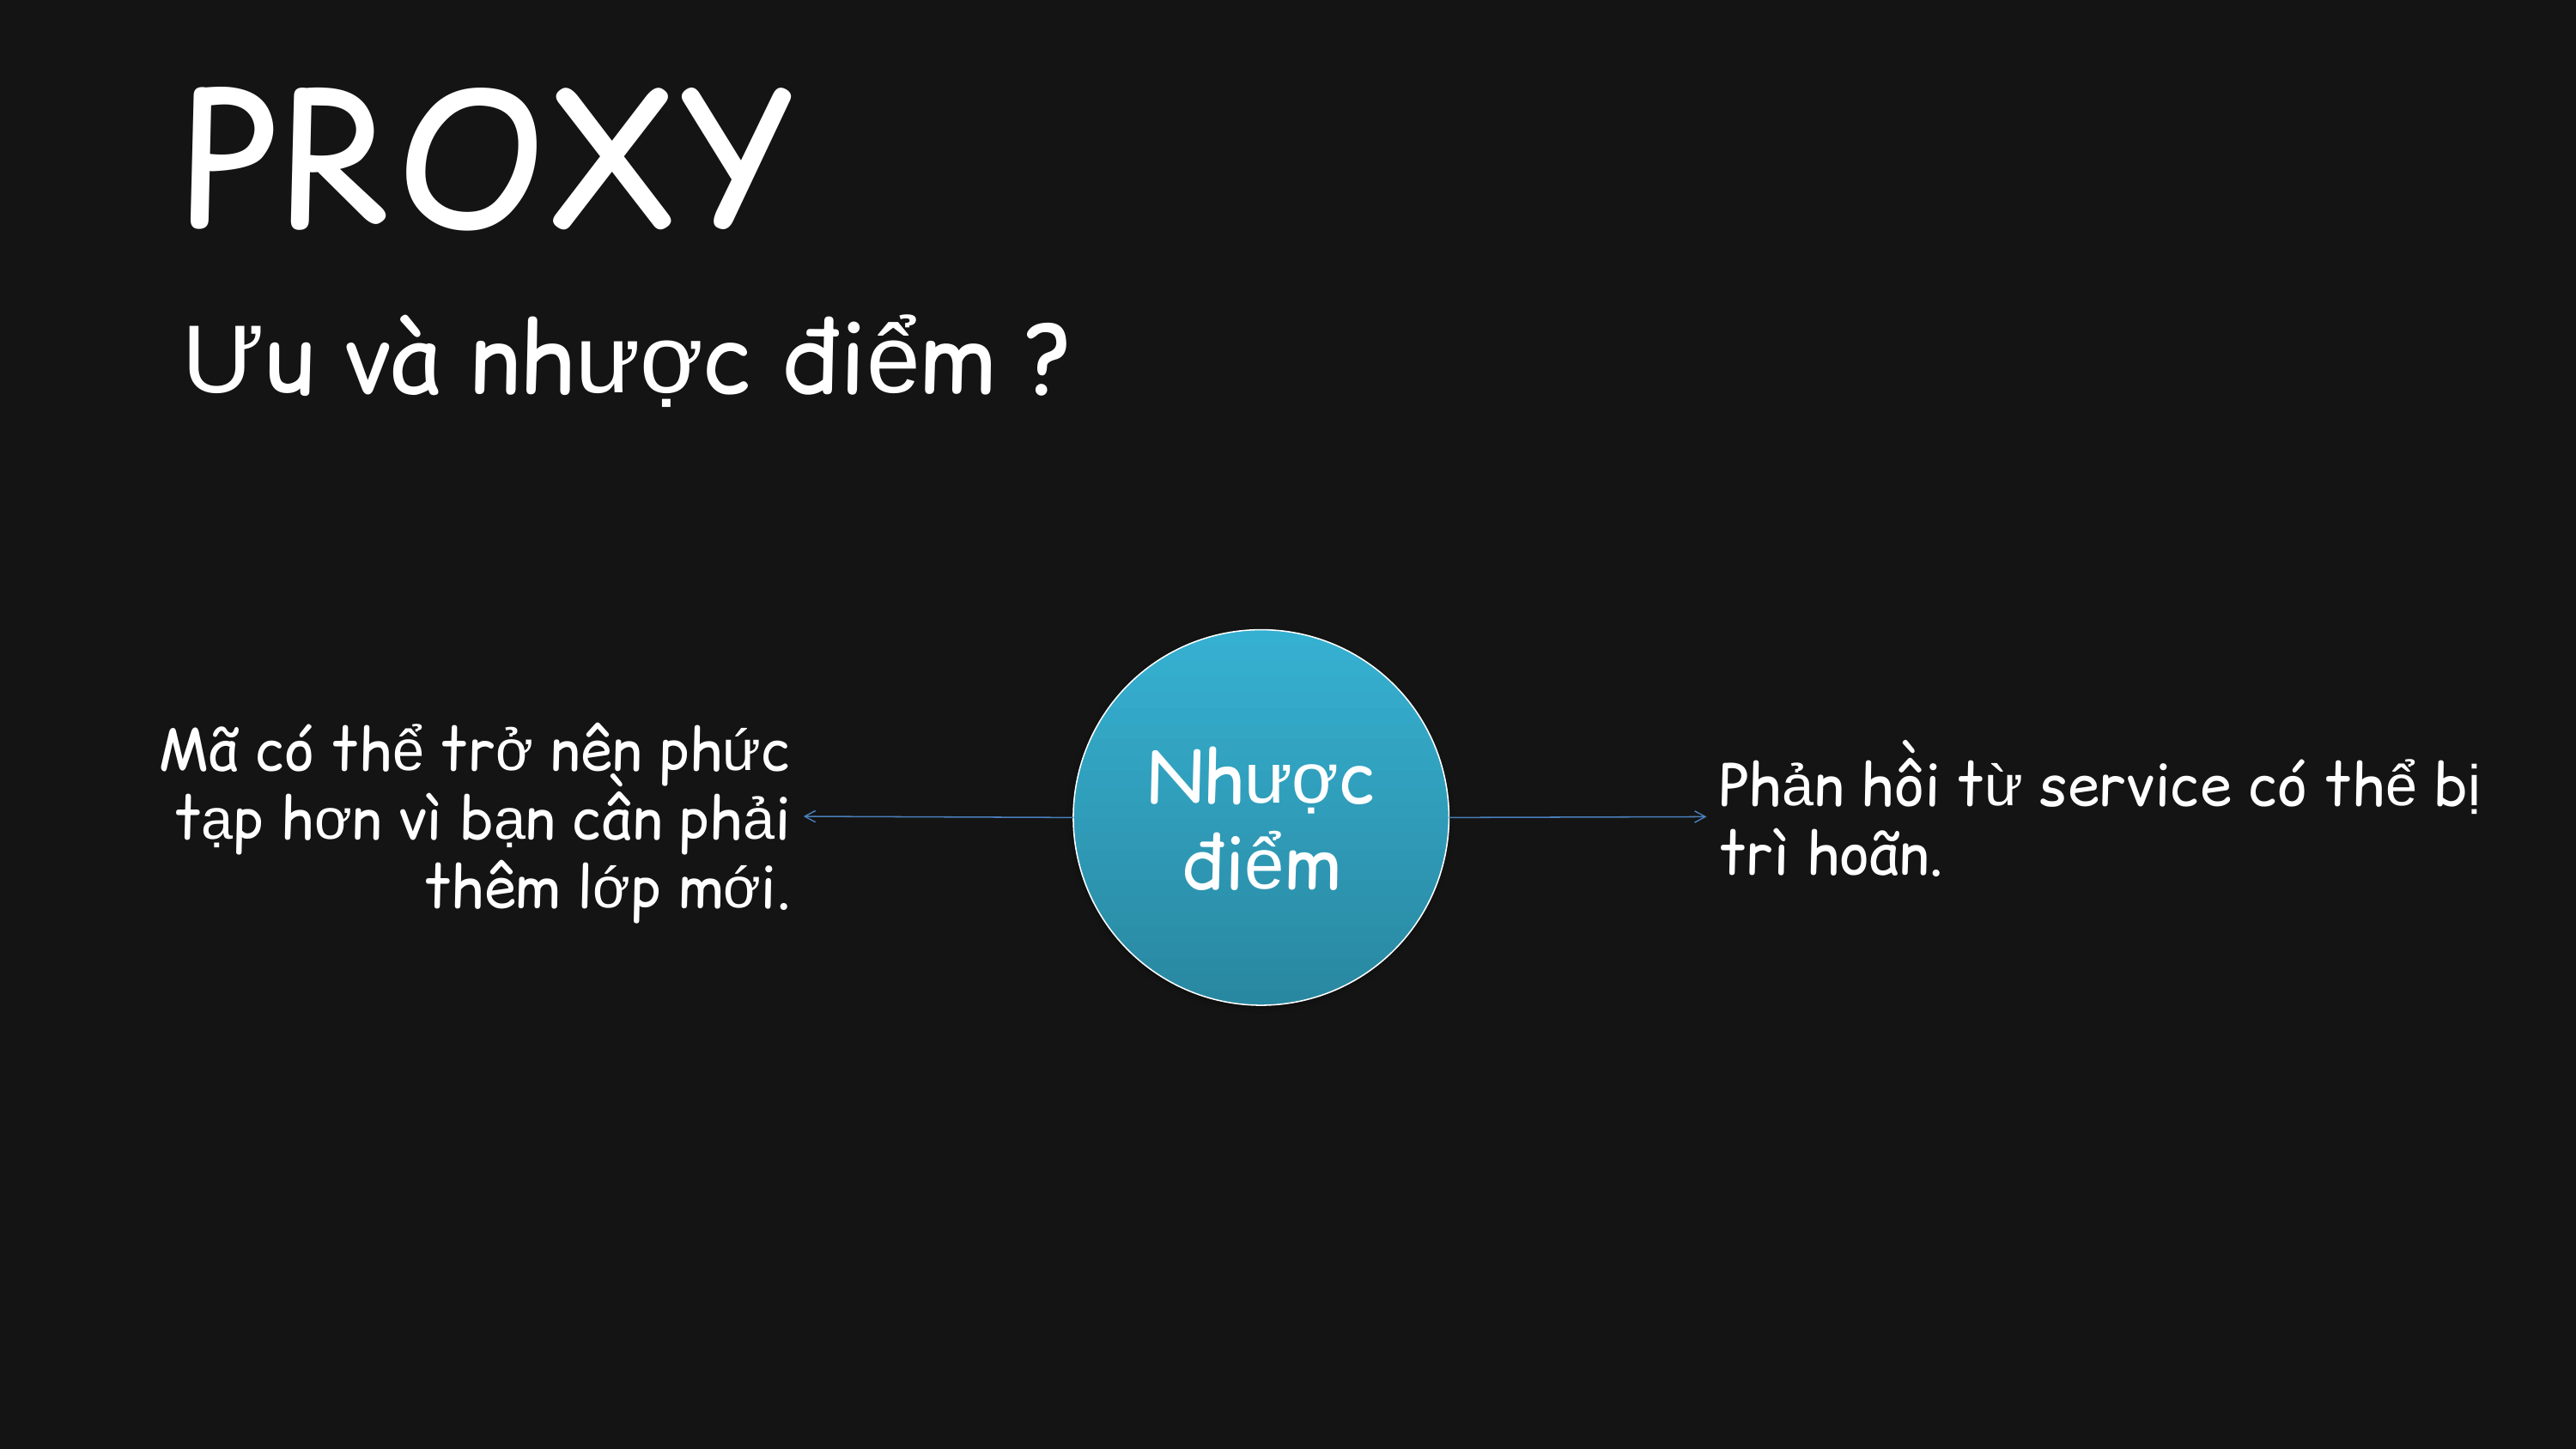

PROXY
Ưu và nhược điểm ?

Nhược điểm
Mã có thể trở nên phức tạp hơn vì bạn cần phải thêm lớp mới.
Phản hồi từ service có thể bị trì hoãn.